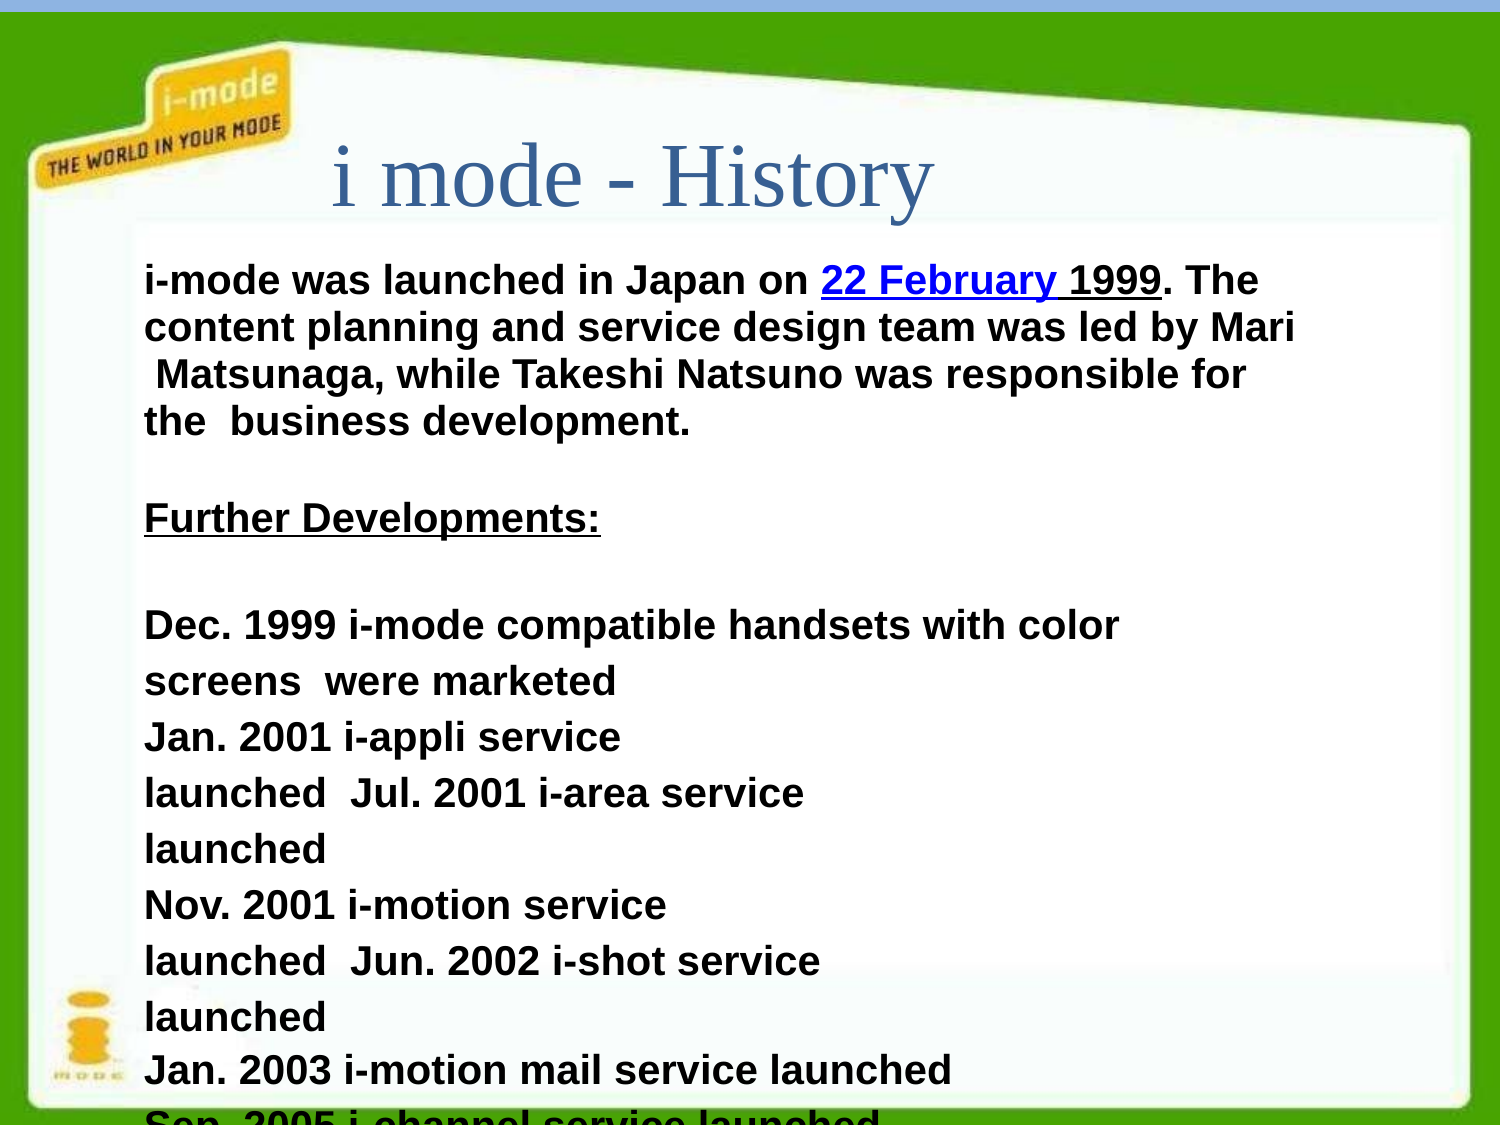

# i mode - History
i-mode was launched in Japan on 22 February 1999. The  content planning and service design team was led by Mari  Matsunaga, while Takeshi Natsuno was responsible for the  business development.

Further Developments:

Dec. 1999 i-mode compatible handsets with color screens  were marketed
Jan. 2001 i-appli service launched  Jul. 2001 i-area service launched
Nov. 2001 i-motion service launched  Jun. 2002 i-shot service launched
Jan. 2003 i-motion mail service launched
Sep. 2005 i-channel service launched
Oct. 2006 keyword search service for i-mode launched